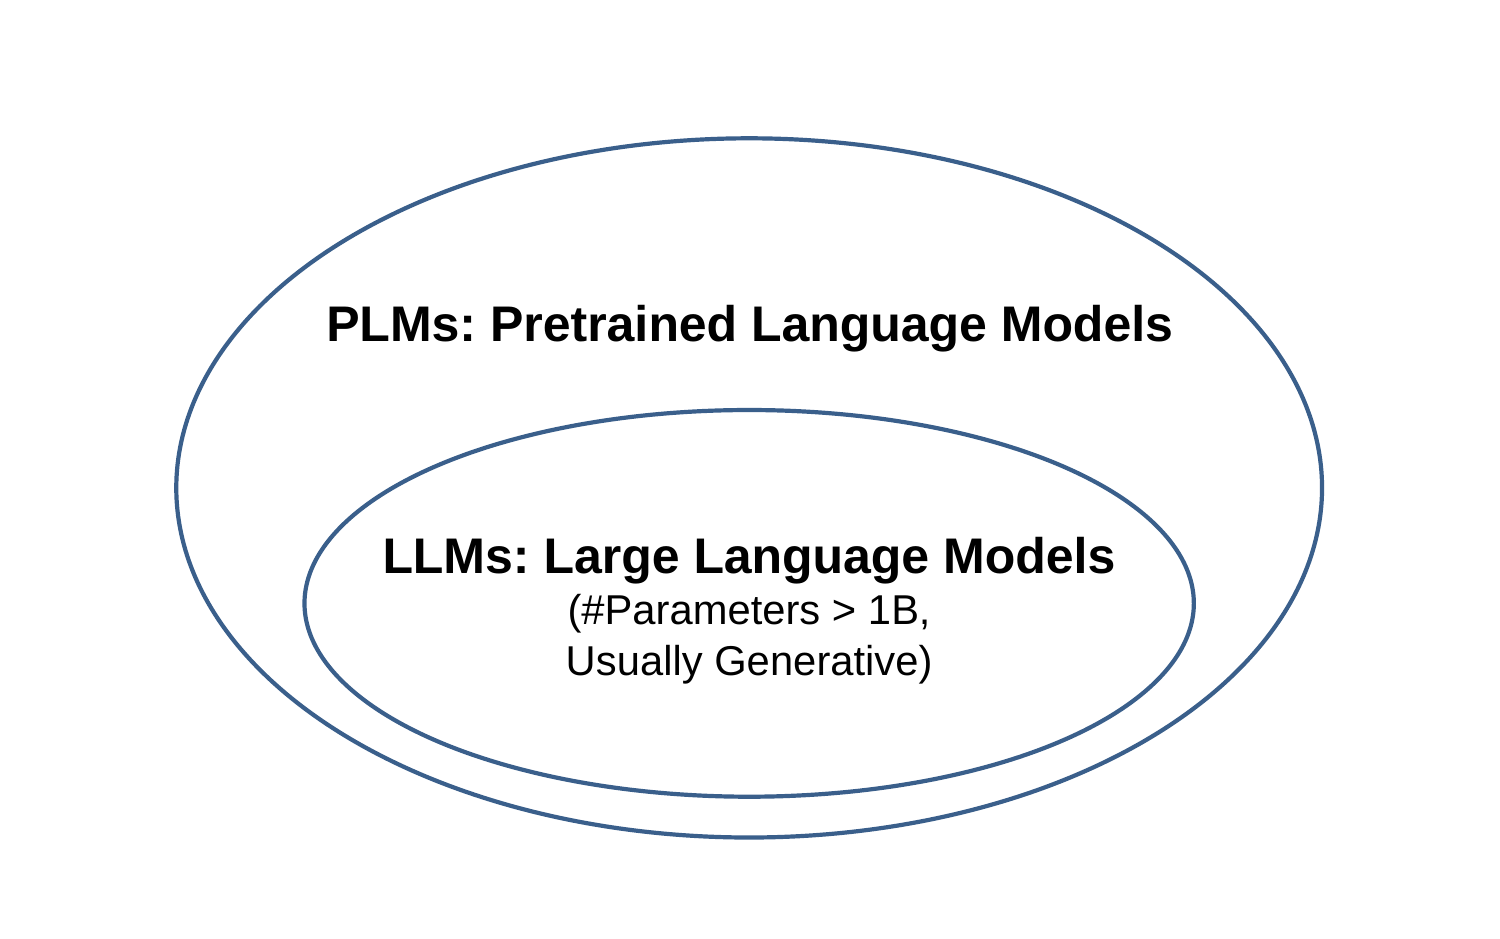

# PLMs: Pretrained Language Models

LLMs: Large Language Models
(#Parameters > 1B,
Usually Generative)